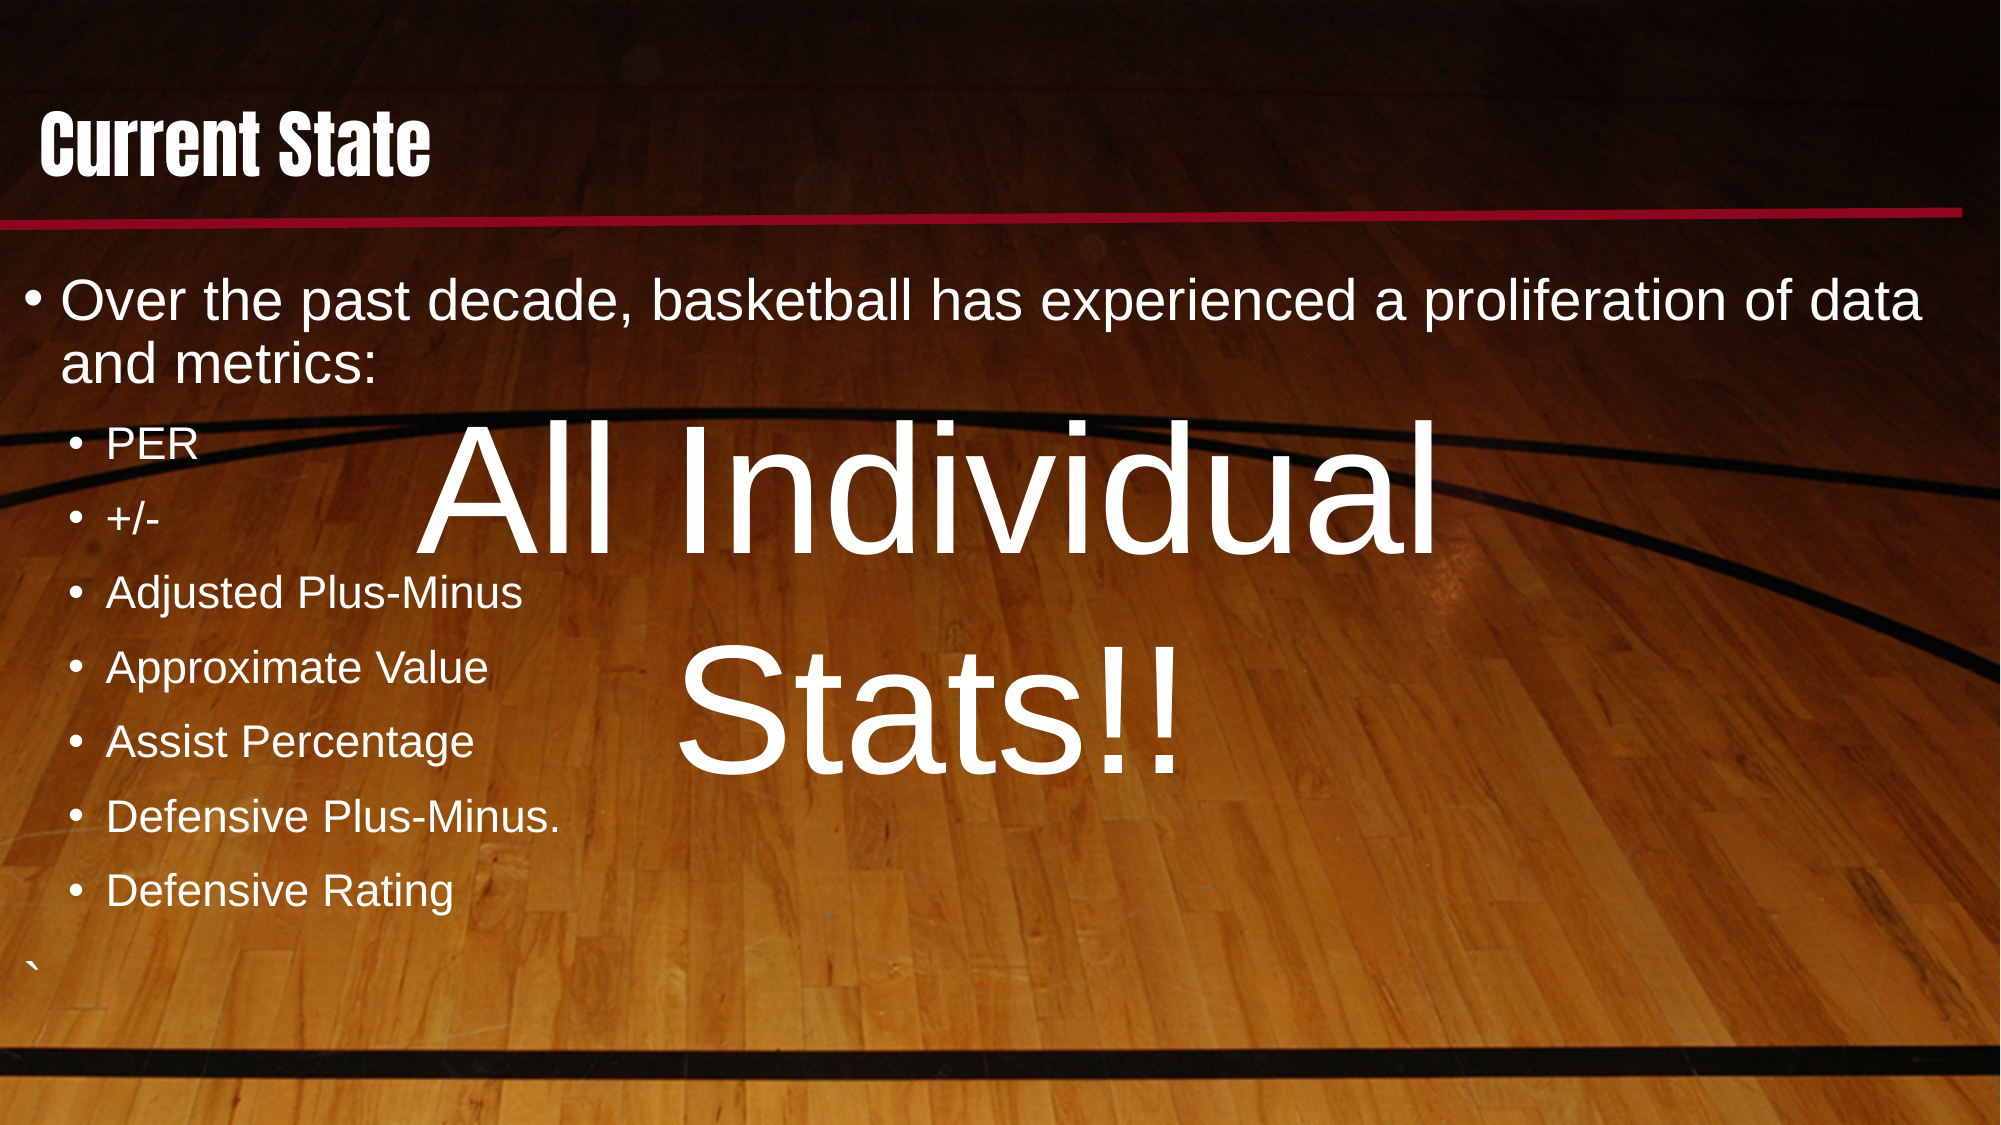

# Current State
Over the past decade, basketball has experienced a proliferation of data and metrics:
PER
+/-
Adjusted Plus-Minus
Approximate Value
Assist Percentage
Defensive Plus-Minus.
Defensive Rating
`
All Individual Stats!!